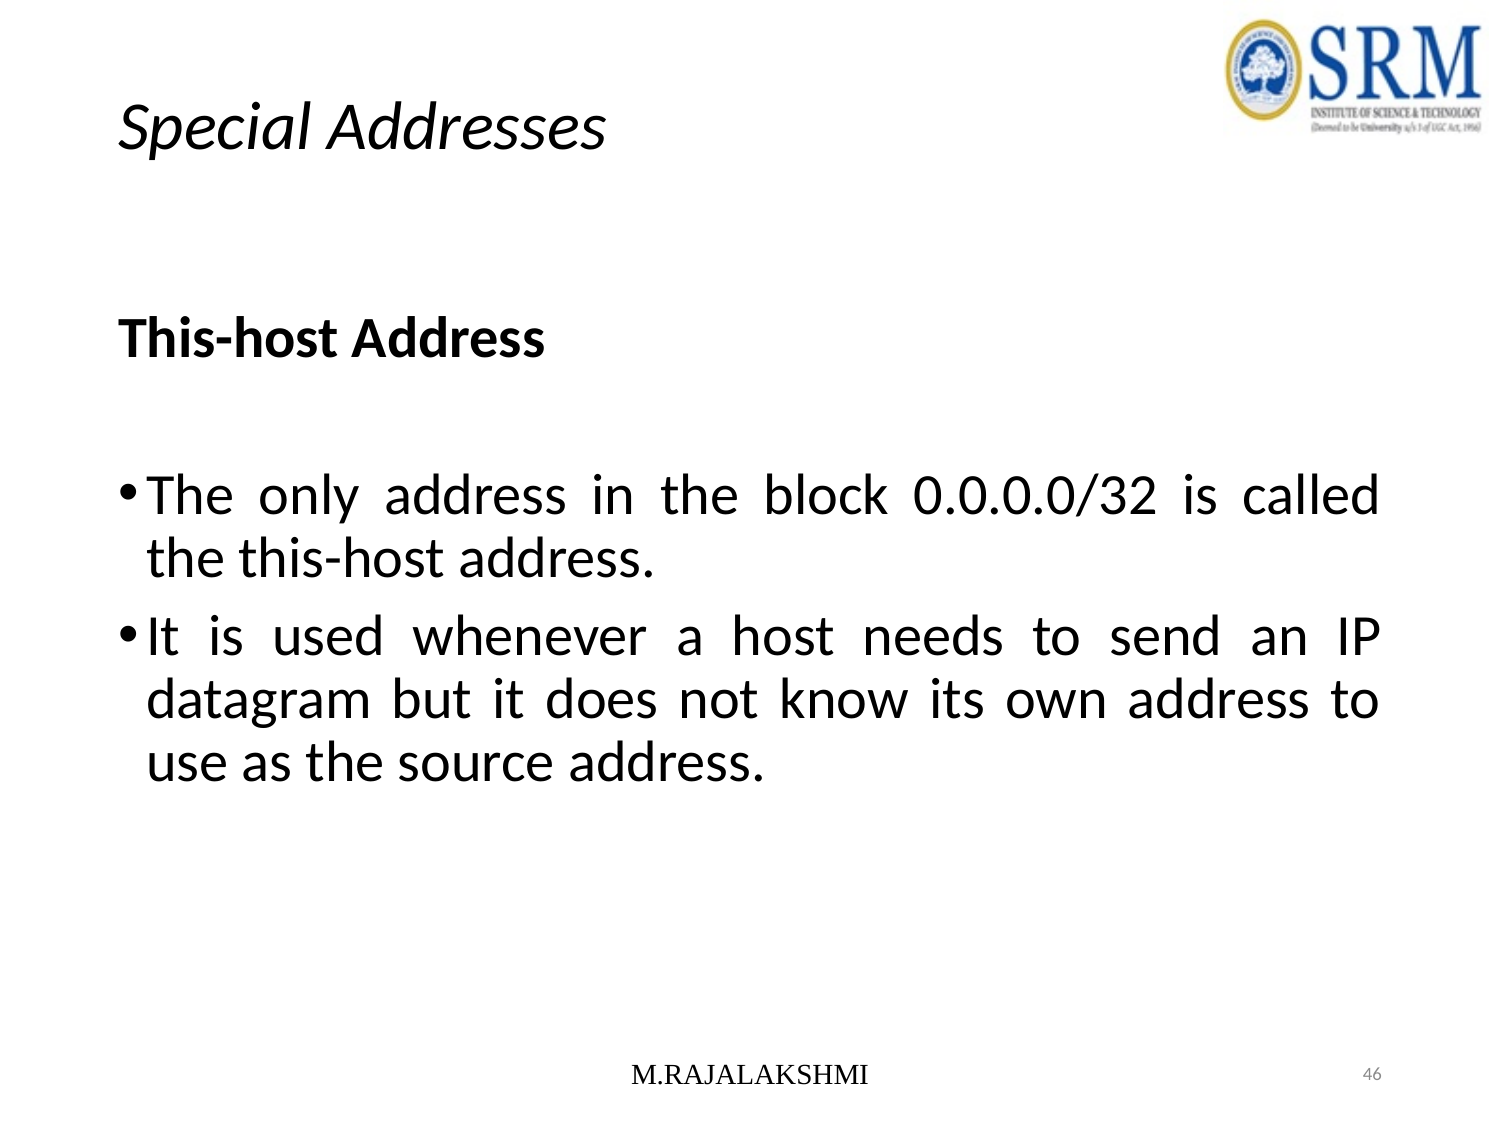

# Special Addresses
This-host Address

The only address in the block 0.0.0.0/32 is called the this-host address.
It is used whenever a host needs to send an IP datagram but it does not know its own address to use as the source address.
M.RAJALAKSHMI
46